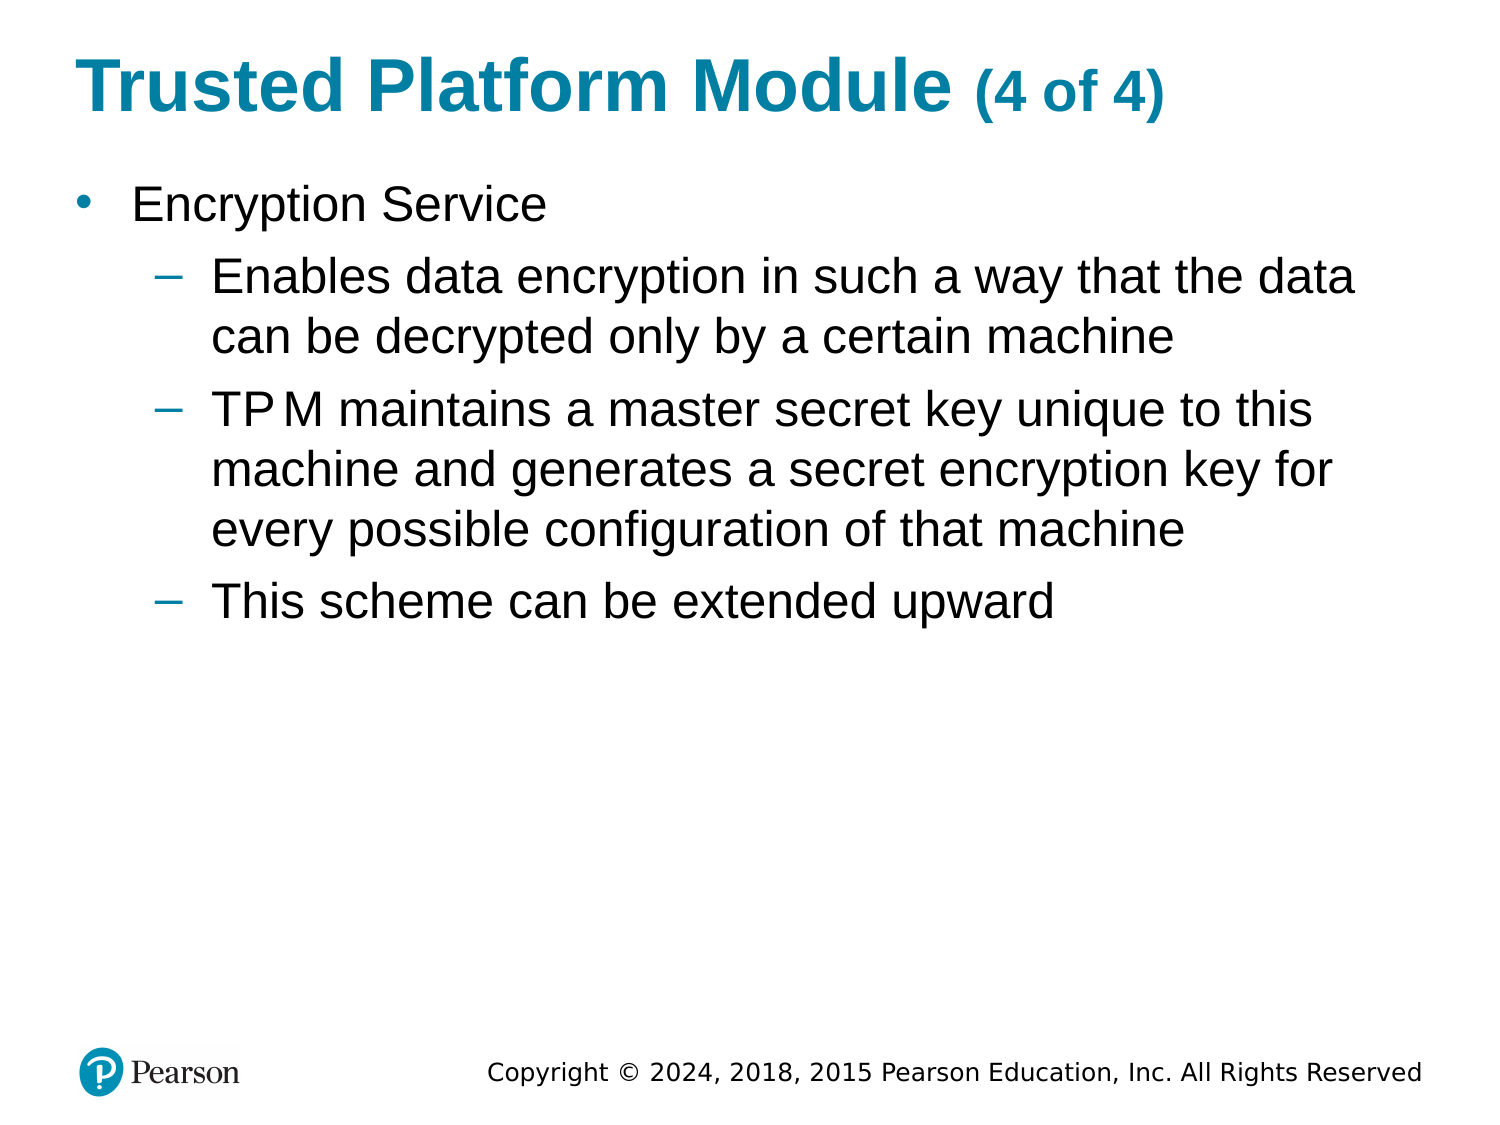

# Trusted Platform Module (4 of 4)
Encryption Service
Enables data encryption in such a way that the data can be decrypted only by a certain machine
T P M maintains a master secret key unique to this machine and generates a secret encryption key for every possible configuration of that machine
This scheme can be extended upward